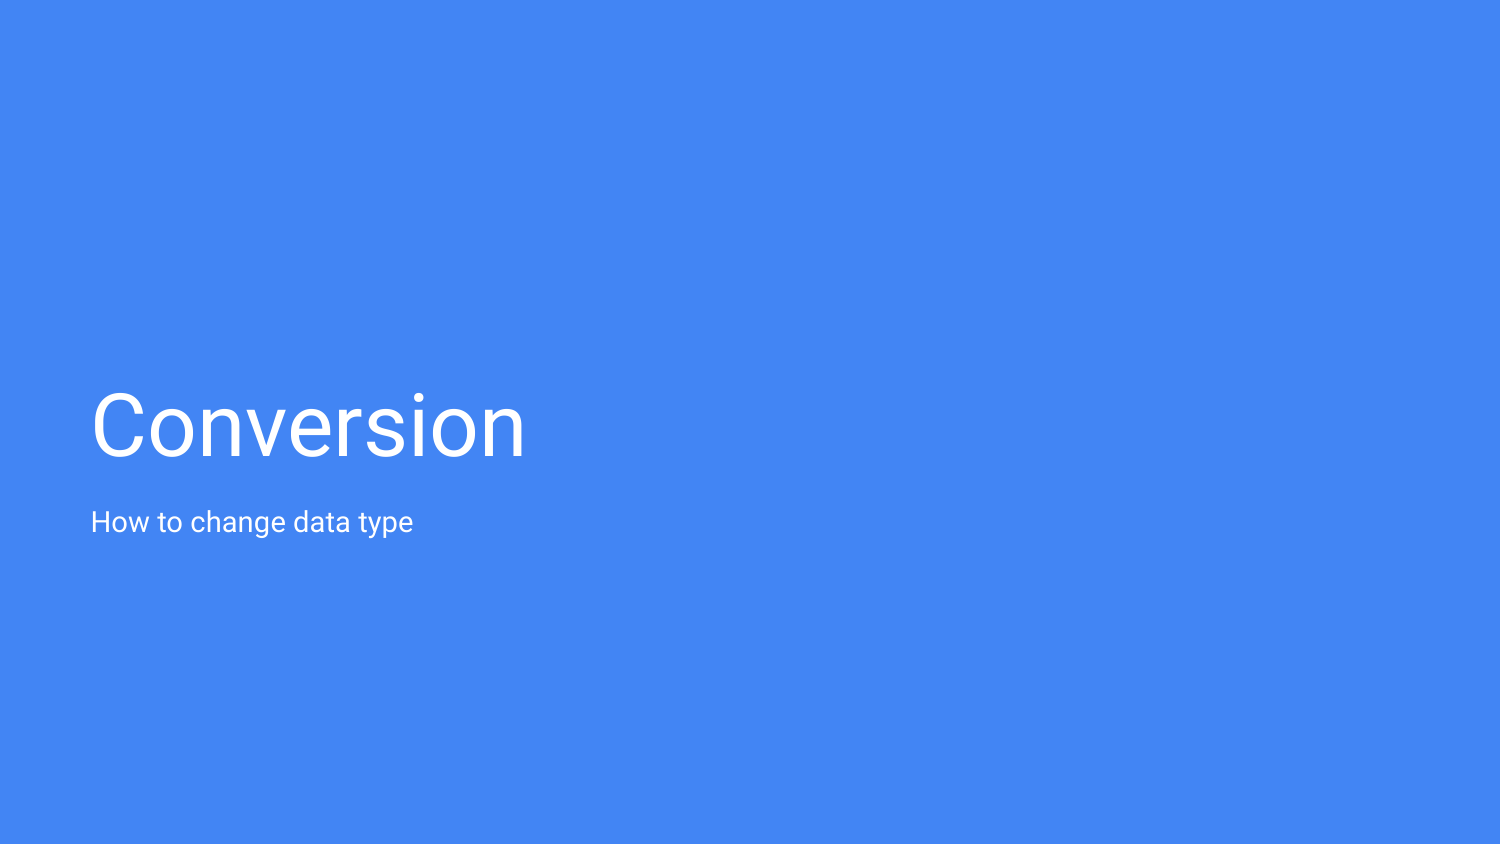

# Conversion
How to change data type